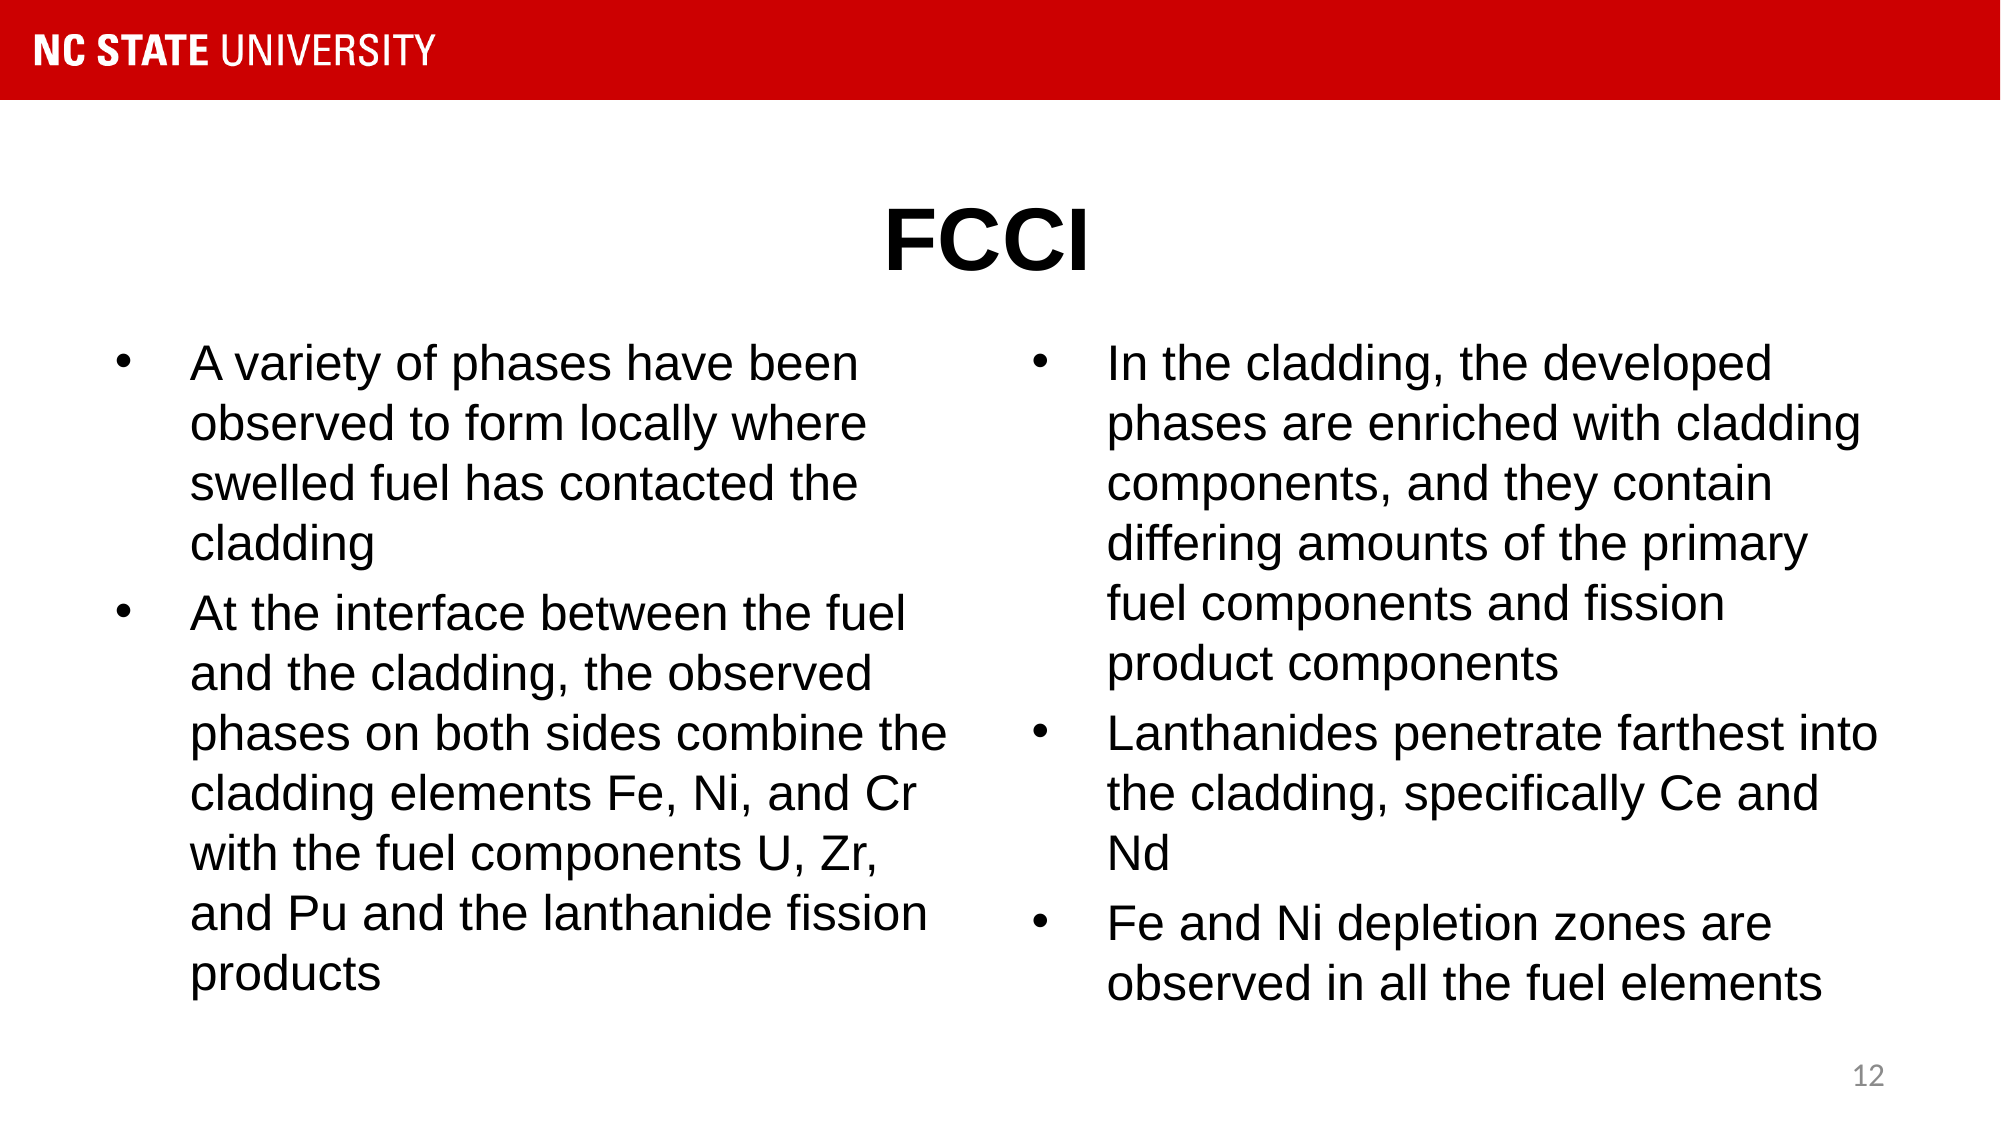

# FCCI
A variety of phases have been observed to form locally where swelled fuel has contacted the cladding
At the interface between the fuel and the cladding, the observed phases on both sides combine the cladding elements Fe, Ni, and Cr with the fuel components U, Zr, and Pu and the lanthanide fission products

In the cladding, the developed phases are enriched with cladding components, and they contain differing amounts of the primary fuel components and fission product components
Lanthanides penetrate farthest into the cladding, specifically Ce and Nd
Fe and Ni depletion zones are observed in all the fuel elements

12